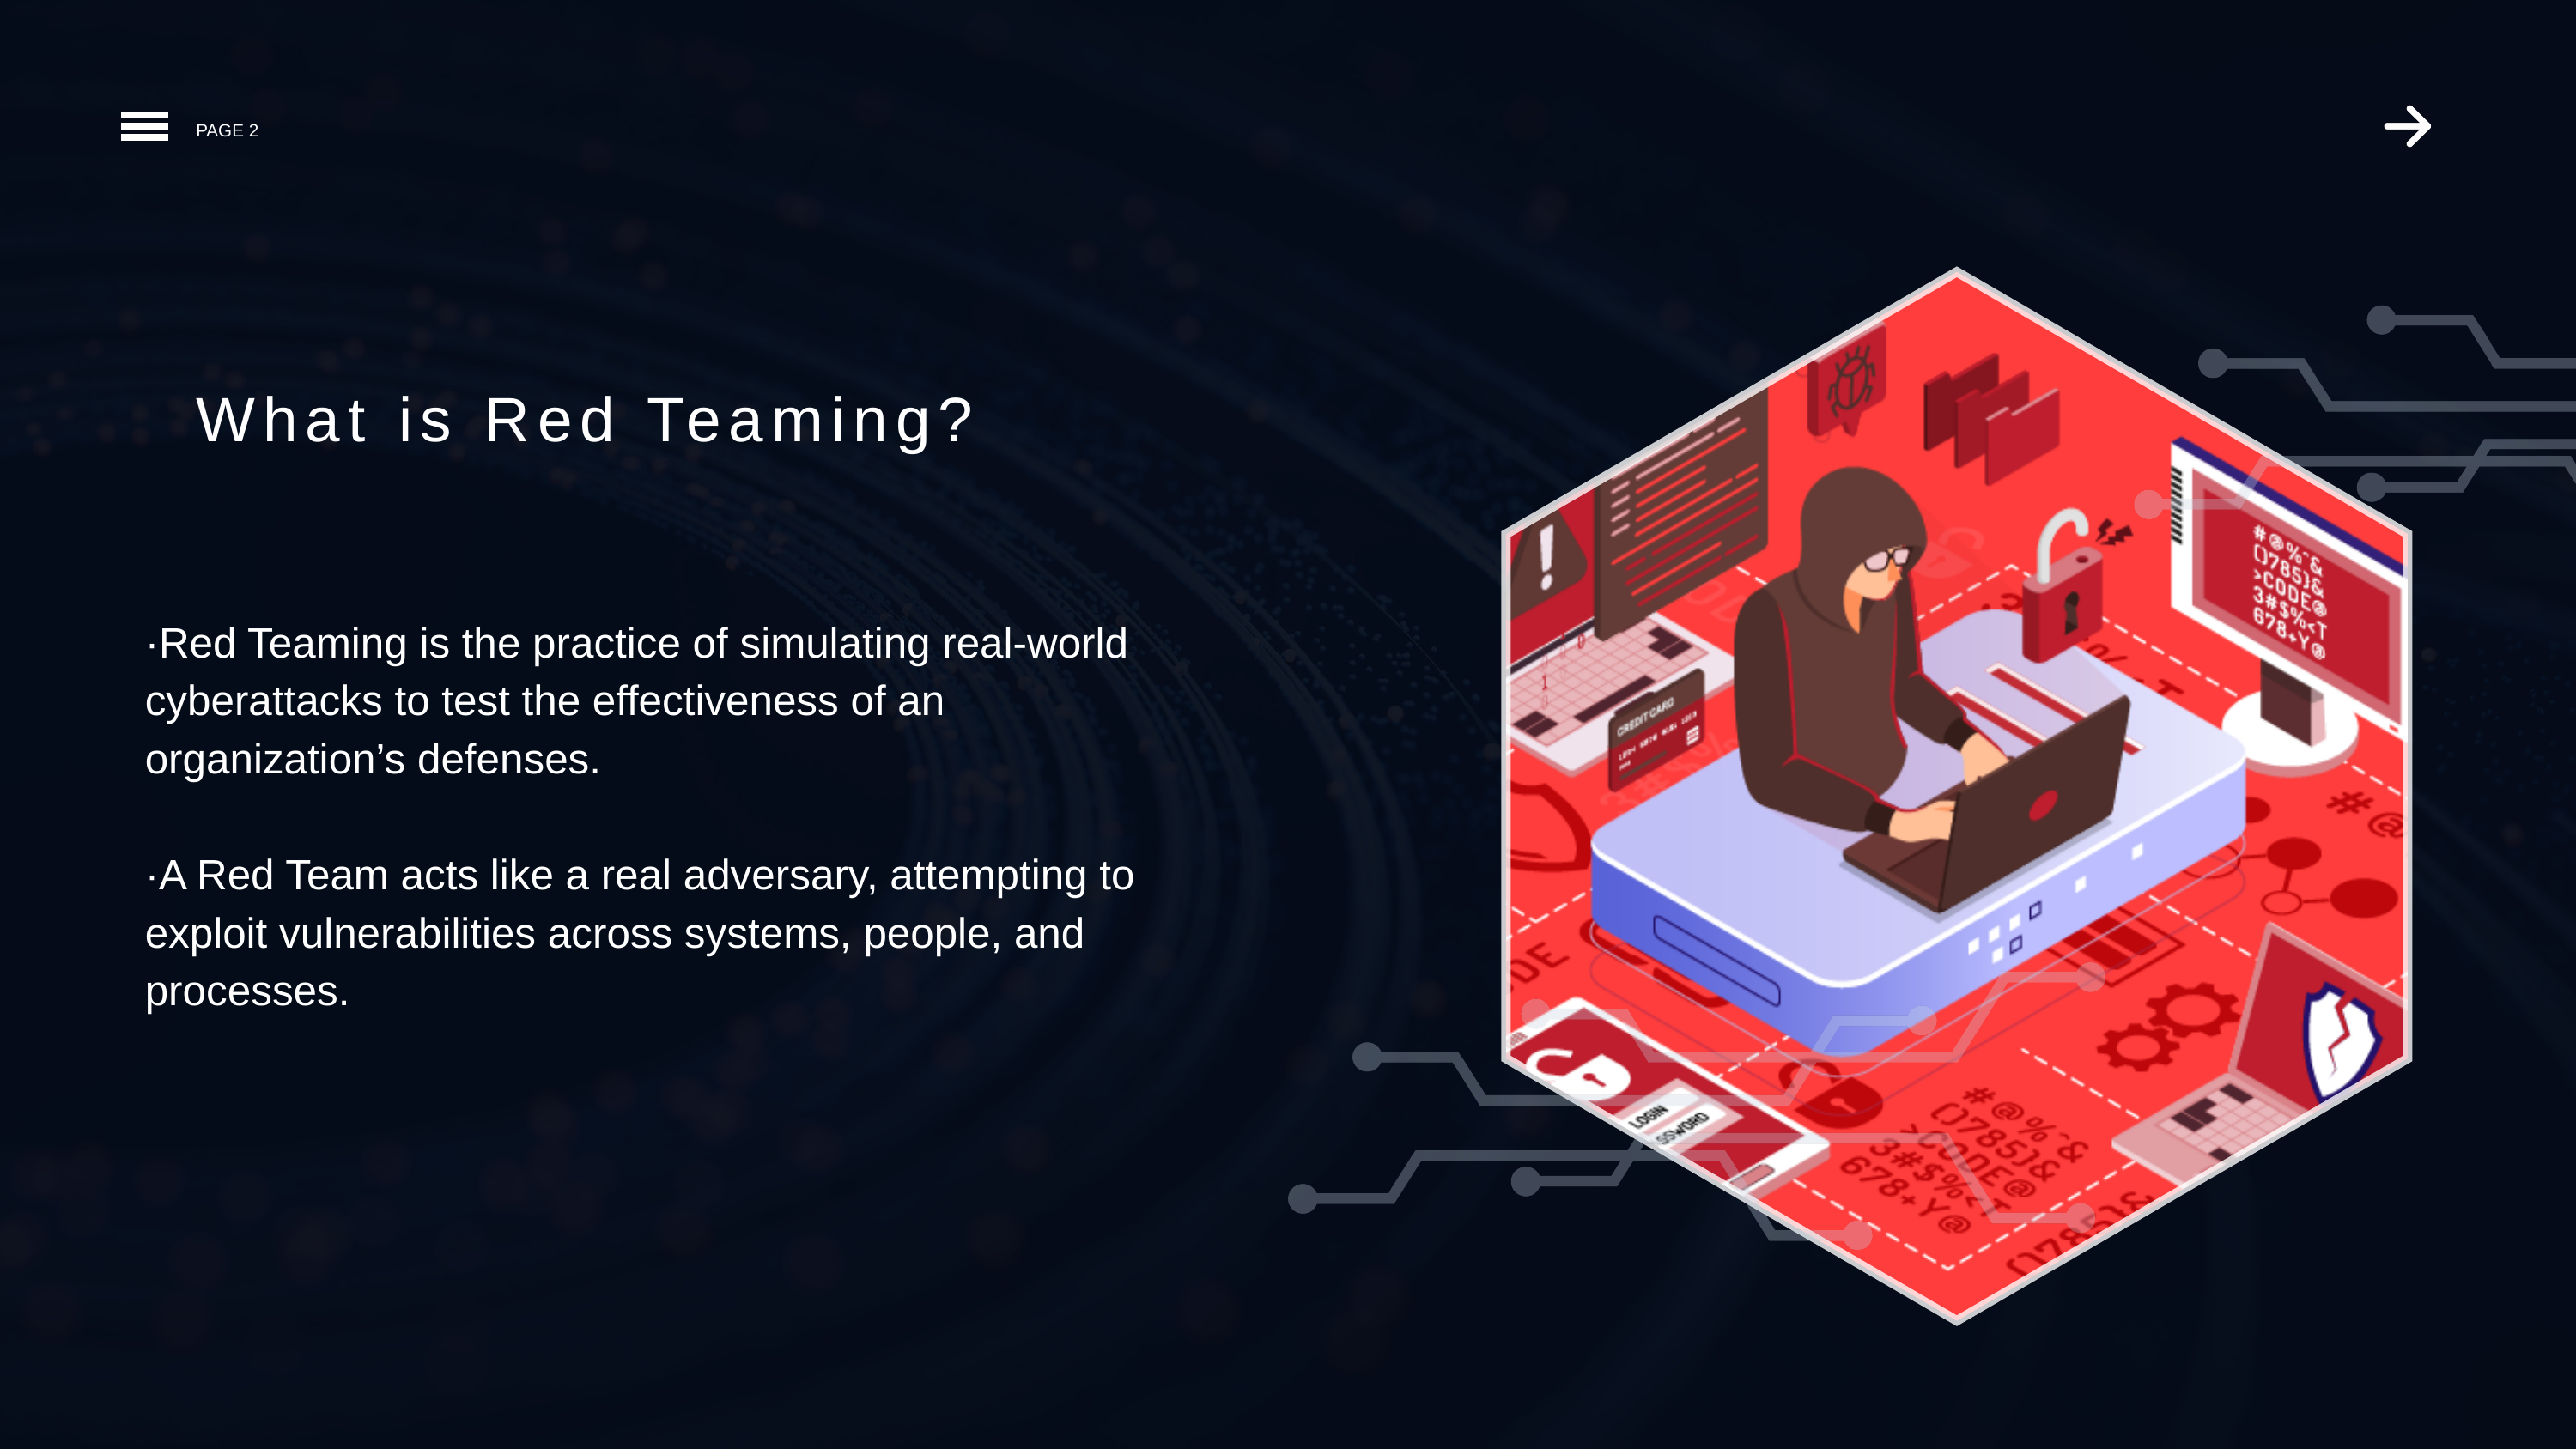

PAGE 2

What is Red Teaming?
·Red Teaming is the practice of simulating real-world cyberattacks to test the effectiveness of an organization’s defenses.

·A Red Team acts like a real adversary, attempting to exploit vulnerabilities across systems, people, and processes.